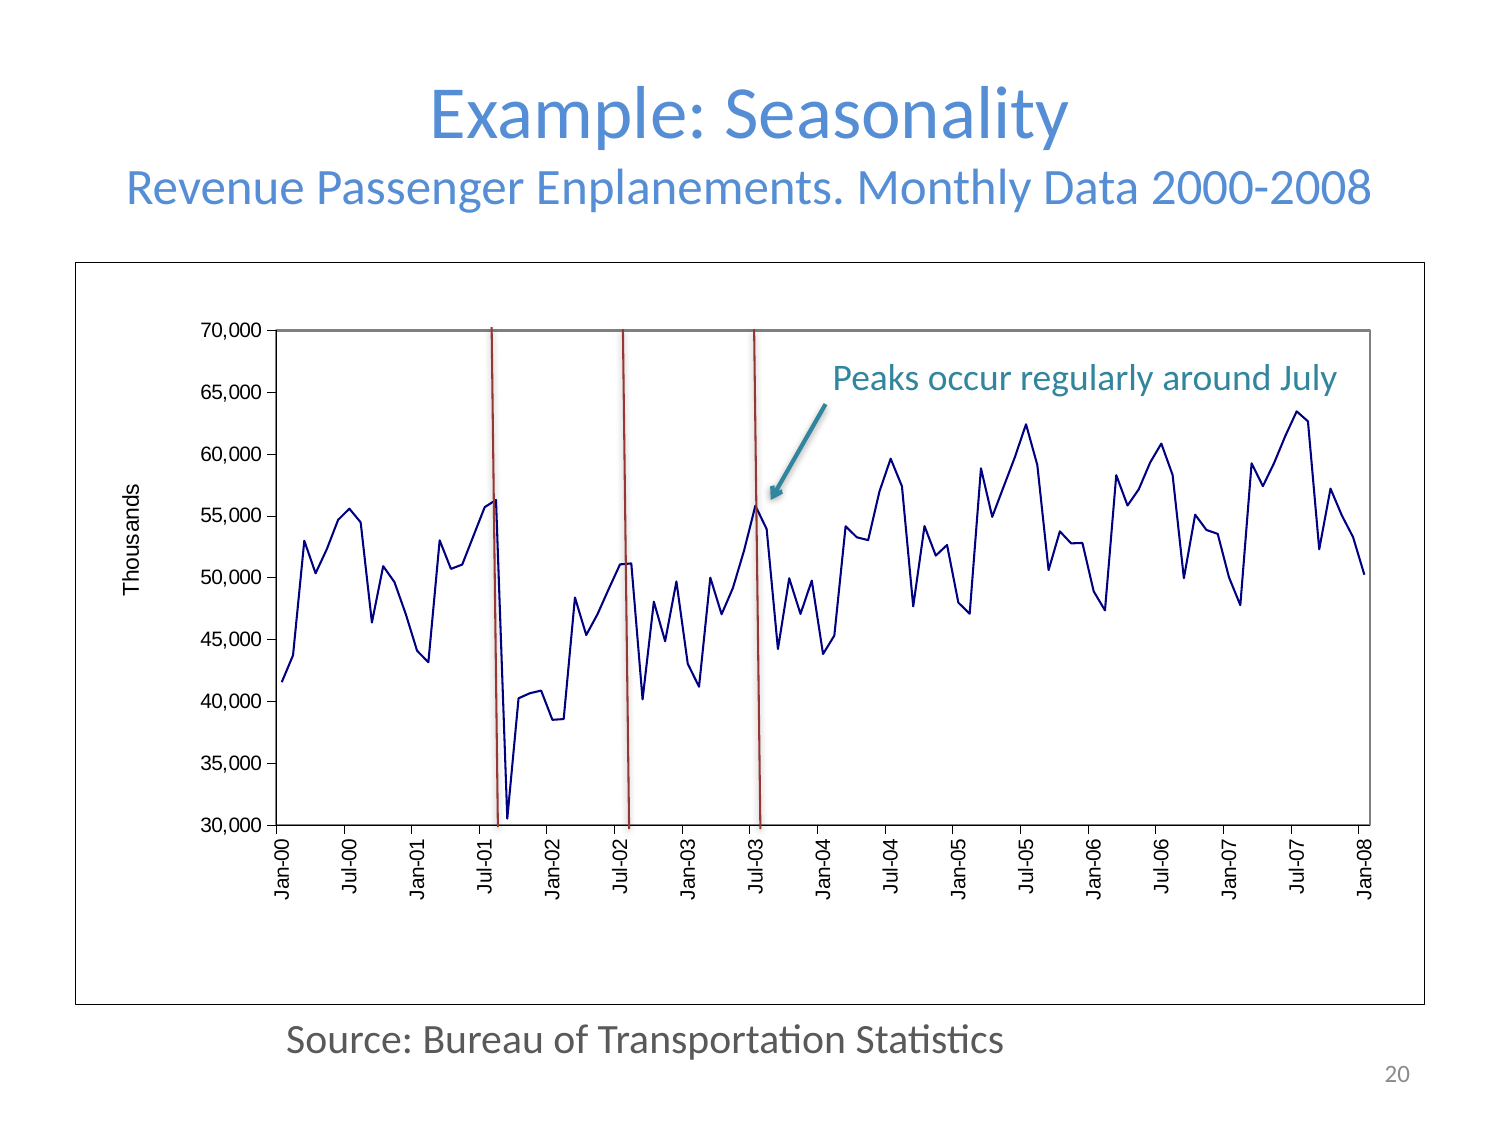

# Example: Seasonality Revenue Passenger Enplanements. Monthly Data 2000-2008

### Chart

| Category |  |
|---|---|
| 36526 | 41545.0 |
| 36557 | 43720.0 |
| 36586 | 52983.0 |
| 36617 | 50349.0 |
| 36647 | 52314.0 |
| 36678 | 54679.0 |
| 36708 | 55574.0 |
| 36739 | 54479.0 |
| 36770 | 46368.0 |
| 36800 | 50925.0 |
| 36831 | 49631.0 |
| 36861 | 47056.0 |
| 36892 | 44081.0 |
| 36923 | 43155.0 |
| 36951 | 53022.0 |
| 36982 | 50706.0 |
| 37012 | 51056.0 |
| 37043 | 53389.0 |
| 37073 | 55701.0 |
| 37104 | 56279.0 |
| 37135 | 30503.0 |
| 37165 | 40245.0 |
| 37196 | 40651.0 |
| 37226 | 40865.0 |
| 37257 | 38498.0 |
| 37288 | 38561.0 |
| 37316 | 48396.0 |
| 37347 | 45355.0 |
| 37377 | 47045.0 |
| 37408 | 49093.0 |
| 37438 | 51071.0 |
| 37469 | 51146.0 |
| 37500 | 40148.0 |
| 37530 | 48059.0 |
| 37561 | 44855.0 |
| 37591 | 49688.0 |
| 37622 | 43037.0 |
| 37653 | 41173.0 |
| 37681 | 49998.0 |
| 37712 | 47038.0 |
| 37742 | 49157.0 |
| 37773 | 52213.0 |
| 37803 | 55815.0 |
| 37834 | 53926.0 |
| 37865 | 44218.0 |
| 37895 | 49949.0 |
| 37926 | 47065.0 |
| 37956 | 49762.0 |
| 37987 | 43820.0 |
| 38018 | 45312.0 |
| 38047 | 54153.0 |
| 38078 | 53258.0 |
| 38108 | 53036.0 |
| 38139 | 56963.0 |
| 38169 | 59620.0 |
| 38200 | 57386.0 |
| 38231 | 47676.0 |
| 38261 | 54172.0 |
| 38292 | 51787.0 |
| 38322 | 52645.0 |
| 38353 | 47983.0 |
| 38384 | 47080.0 |
| 38412 | 58844.0 |
| 38443 | 54914.0 |
| 38473 | 57329.0 |
| 38504 | 59728.0 |
| 38534 | 62402.0 |
| 38565 | 59116.0 |
| 38596 | 50604.0 |
| 38626 | 53742.0 |
| 38657 | 52772.0 |
| 38687 | 52806.0 |
| 38718 | 48891.0 |
| 38749 | 47353.0 |
| 38777 | 58291.0 |
| 38808 | 55833.0 |
| 38838 | 57150.0 |
| 38869 | 59301.0 |
| 38899 | 60844.0 |
| 38930 | 58308.0 |
| 38961 | 49953.0 |
| 38991 | 55091.0 |
| 39022 | 53856.0 |
| 39052 | 53543.0 |
| 39083 | 50026.0 |
| 39114 | 47770.0 |
| 39142 | 59249.0 |
| 39173 | 57399.0 |
| 39203 | 59285.0 |
| 39234 | 61482.0 |
| 39264 | 63445.0 |
| 39295 | 62643.0 |
| 39326 | 52296.0 |
| 39356 | 57199.0 |
| 39387 | 55038.0 |
| 39417 | 53281.0 |
| 39448 | 50233.0 |
Peaks occur regularly around July
Source: Bureau of Transportation Statistics
20